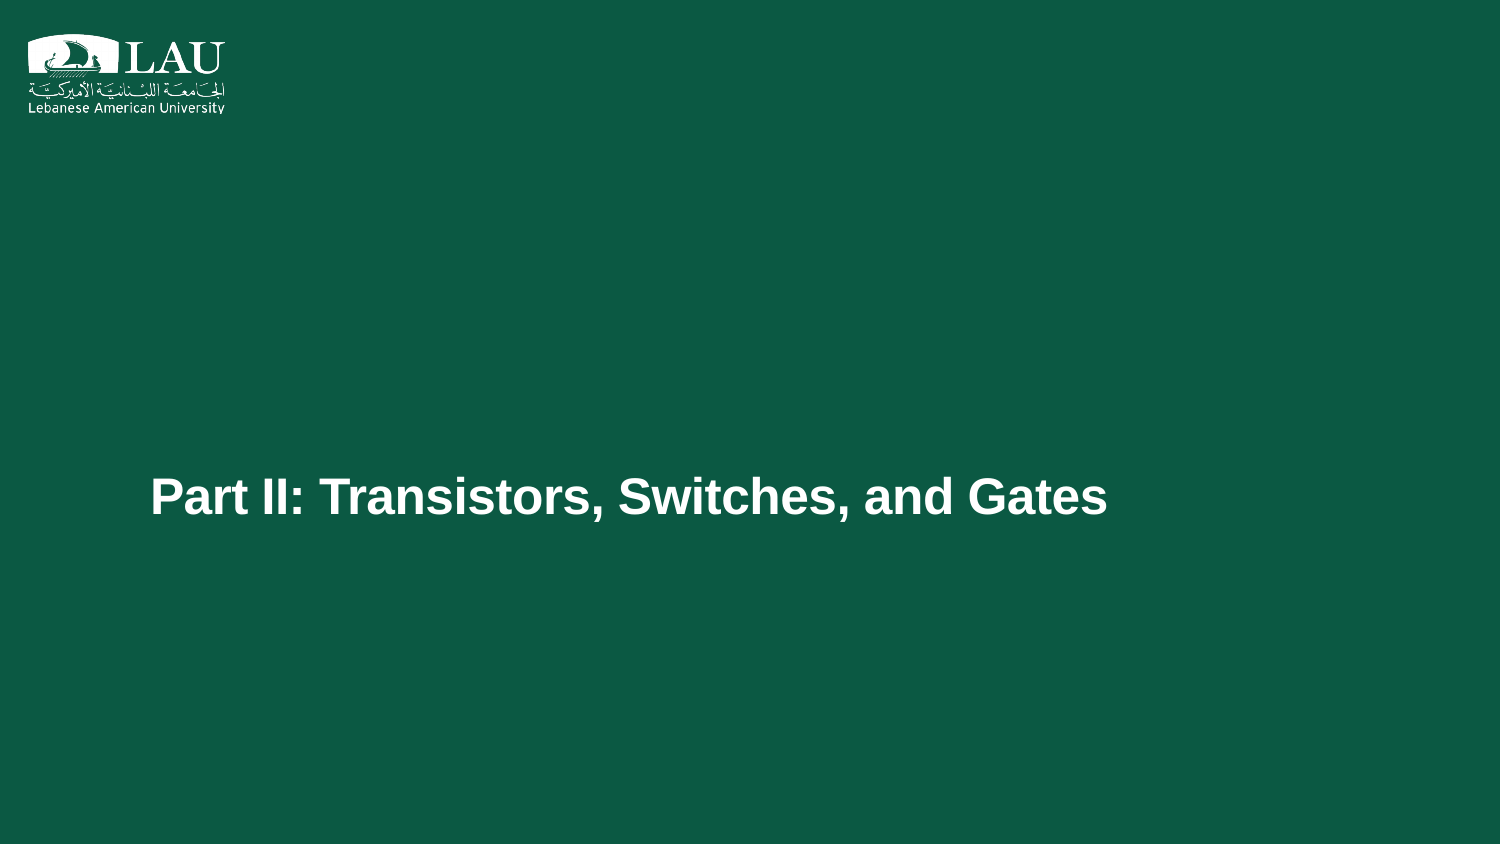

# Part II: Transistors, Switches, and Gates